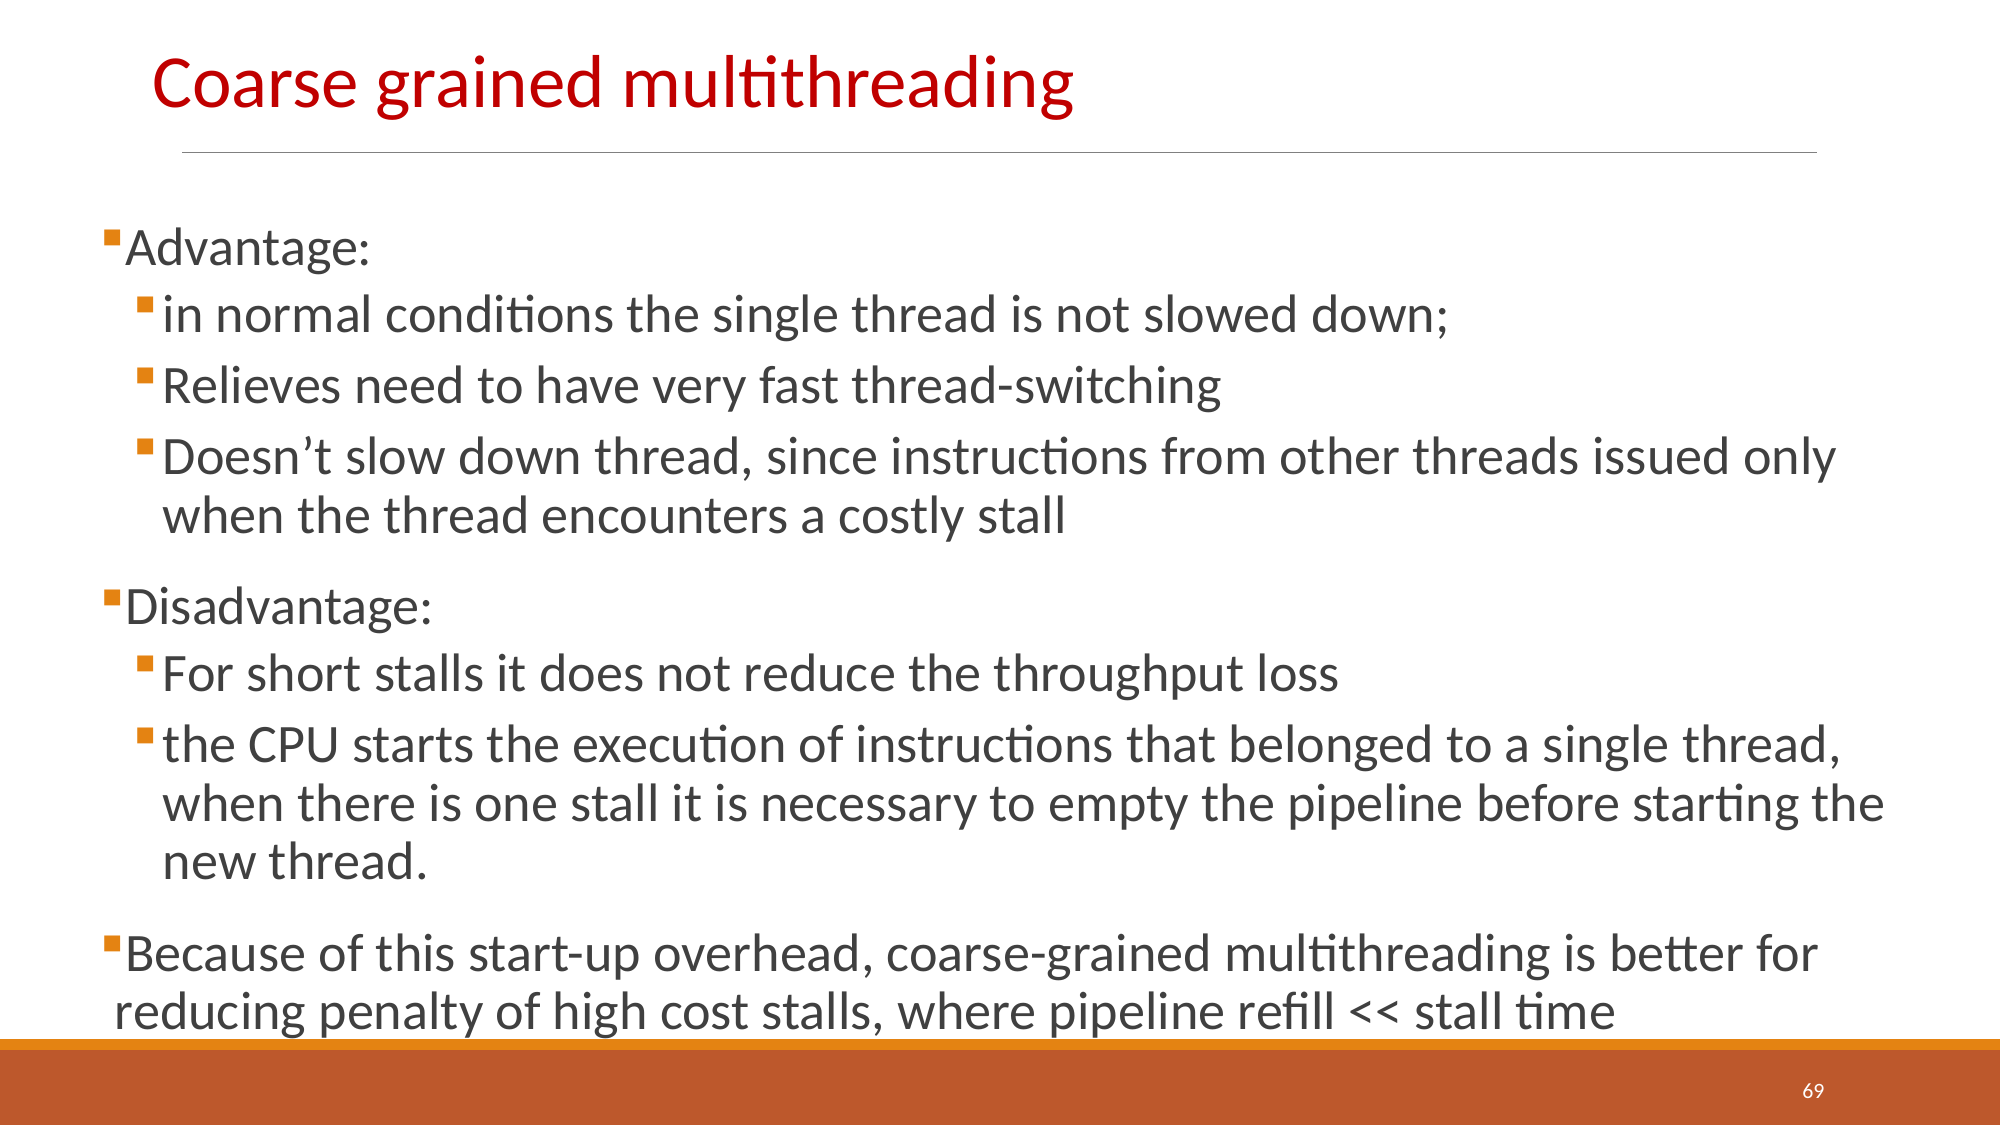

Coarse grained multithreading

Advantage:
in normal conditions the single thread is not slowed down;
Relieves need to have very fast thread-switching
Doesn’t slow down thread, since instructions from other threads issued only when the thread encounters a costly stall
Disadvantage:
For short stalls it does not reduce the throughput loss
the CPU starts the execution of instructions that belonged to a single thread, when there is one stall it is necessary to empty the pipeline before starting the new thread.
Because of this start-up overhead, coarse-grained multithreading is better for reducing penalty of high cost stalls, where pipeline refill << stall time
69